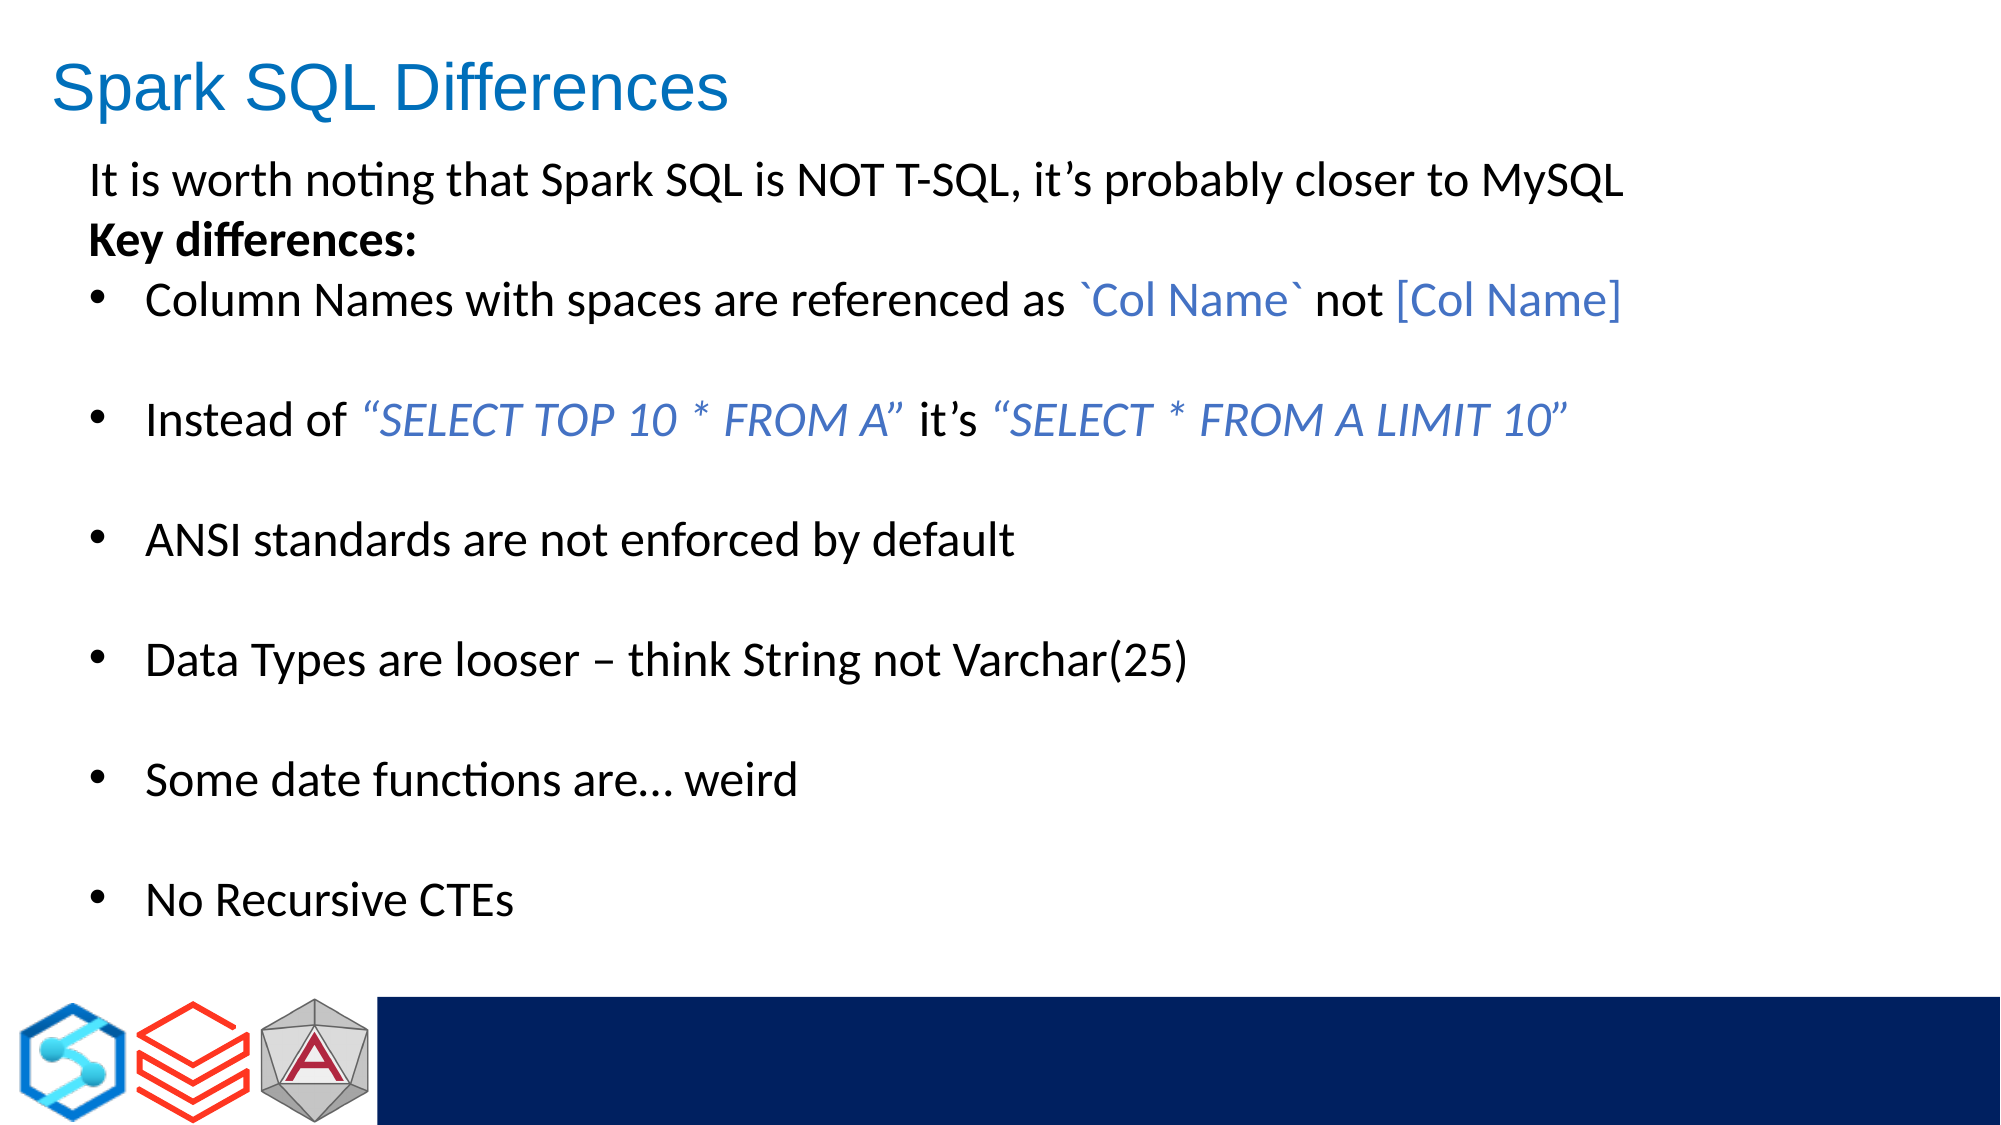

# Spark SQL Differences
It is worth noting that Spark SQL is NOT T-SQL, it’s probably closer to MySQL
Key differences:
Column Names with spaces are referenced as `Col Name` not [Col Name]

Instead of “SELECT TOP 10 * FROM A” it’s “SELECT * FROM A LIMIT 10”

ANSI standards are not enforced by default

Data Types are looser – think String not Varchar(25)

Some date functions are… weird

No Recursive CTEs